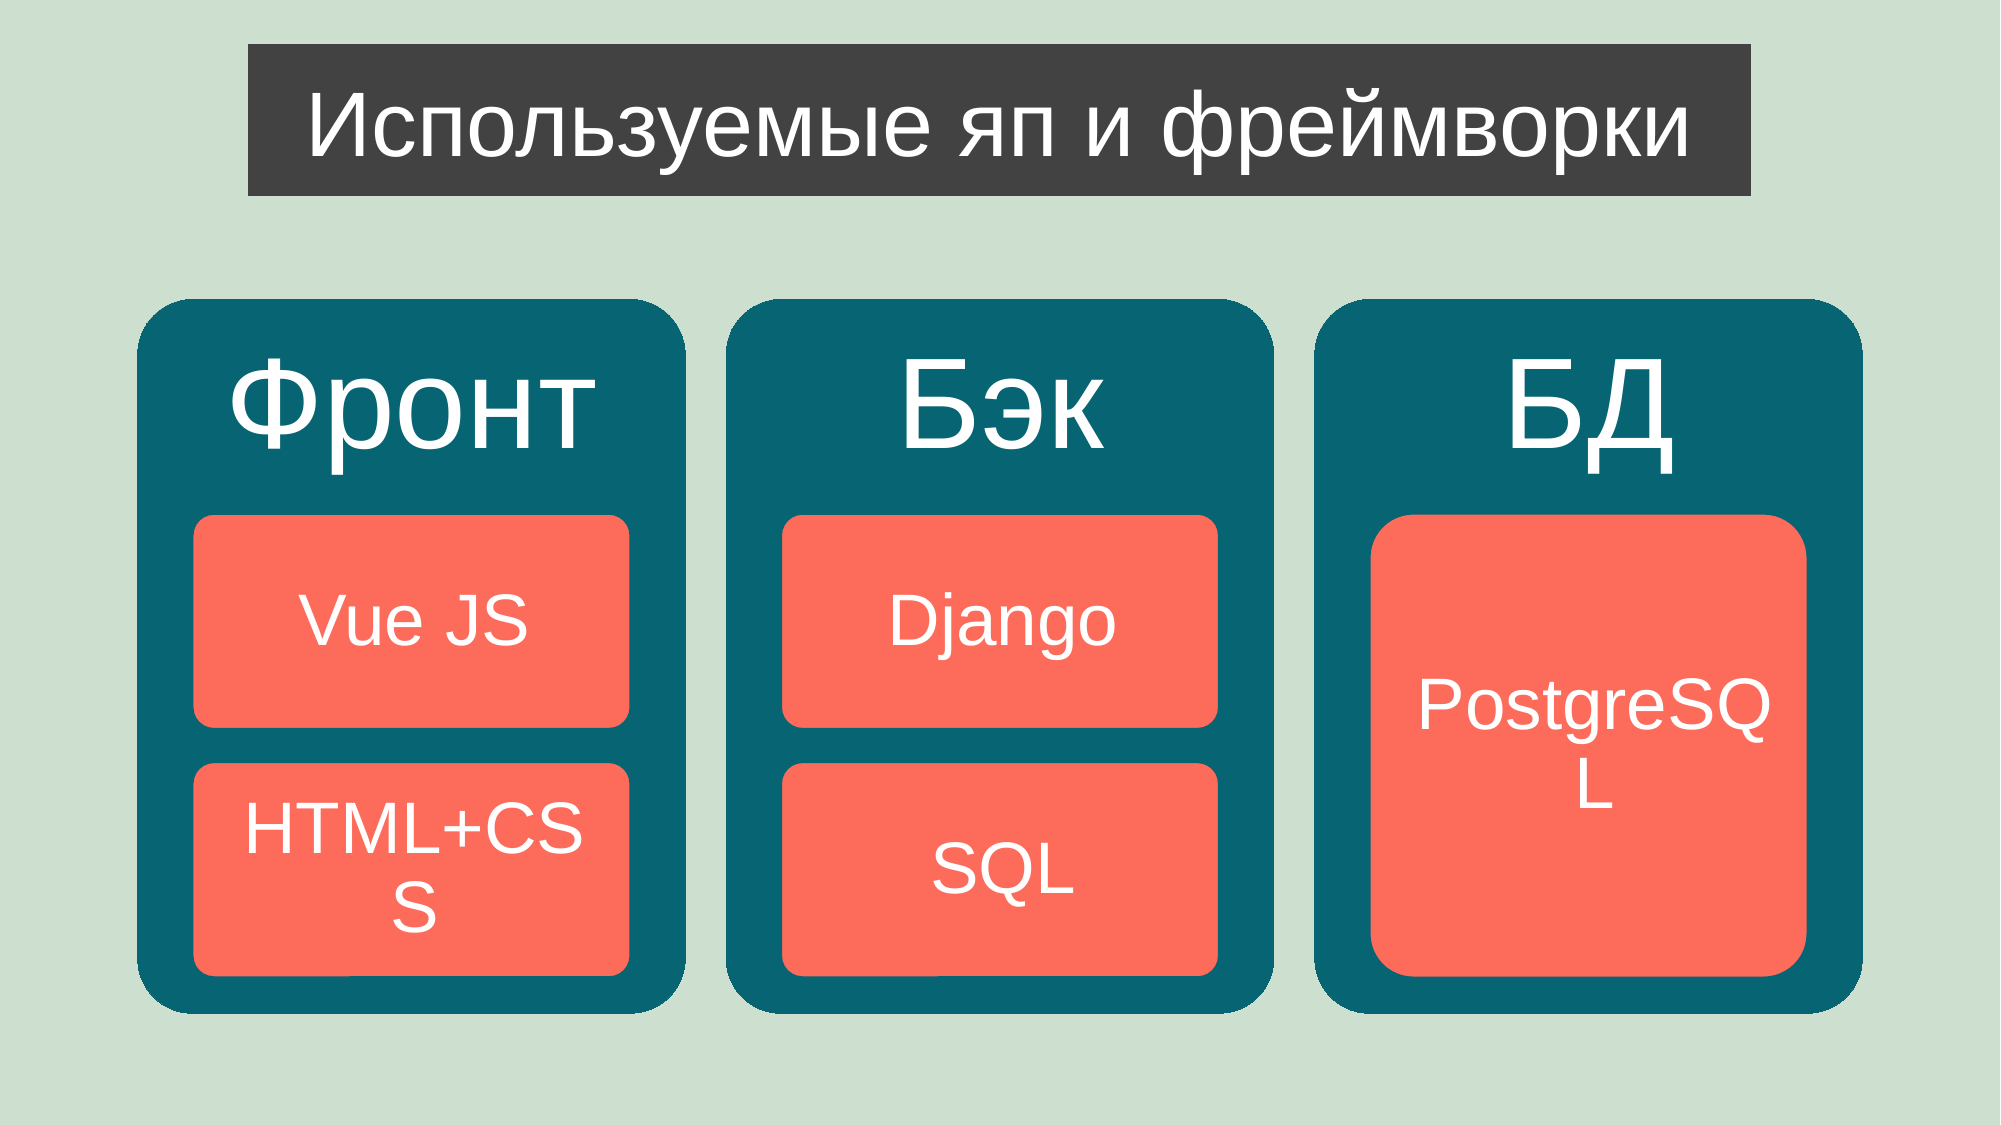

Используемые яп и фреймворки
Фронт
Vue JS
HTML+CSS
Бэк
Django
SQL
БД
PostgreSQL